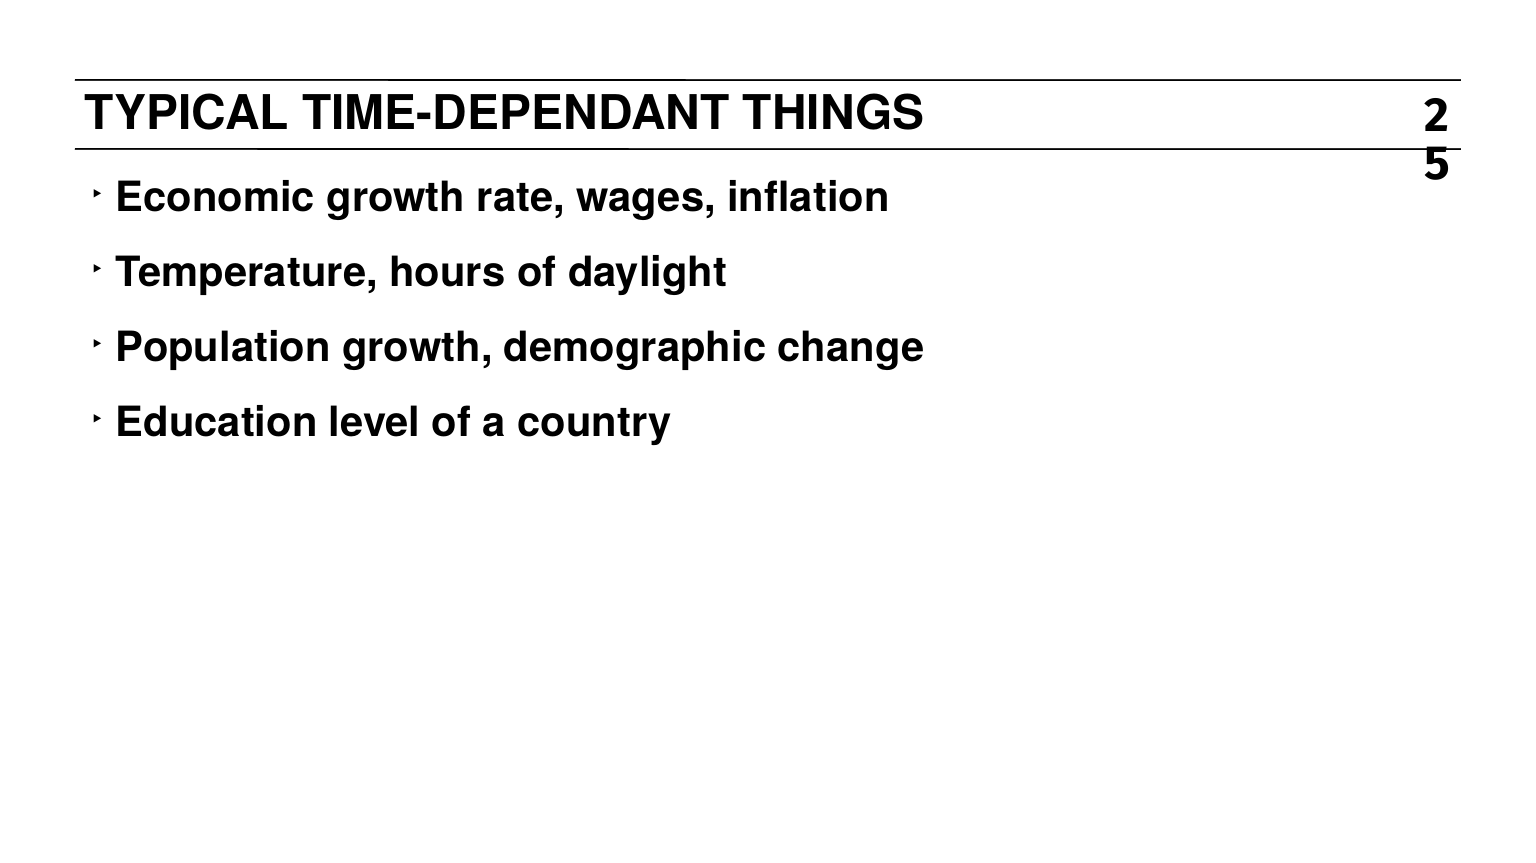

# TYPICAL TIME-DEPENDANT THINGS
25

Economic growth rate, wages, inflation
Temperature, hours of daylight
Population growth, demographic change
Education level of a country